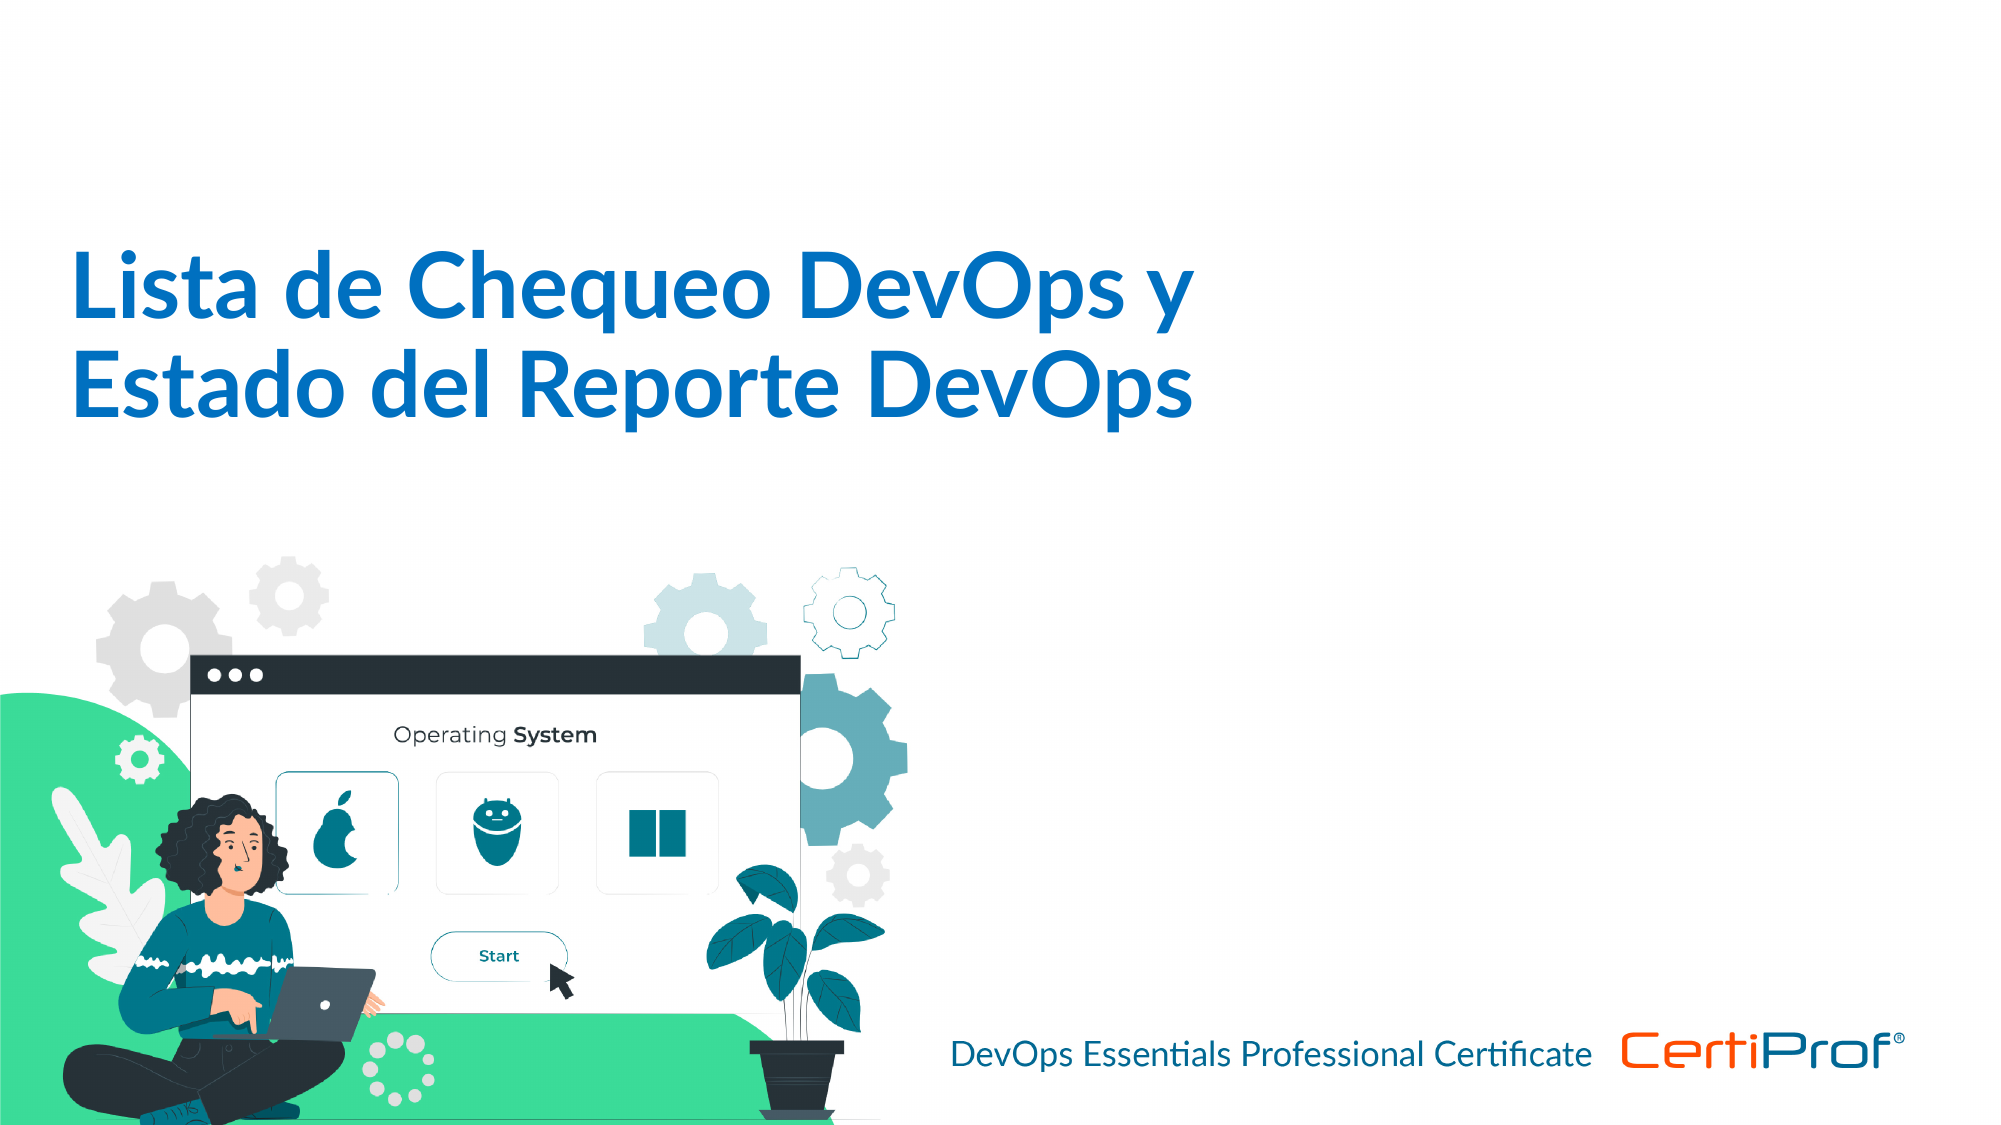

# Lista de Chequeo DevOps y Estado del Reporte DevOps